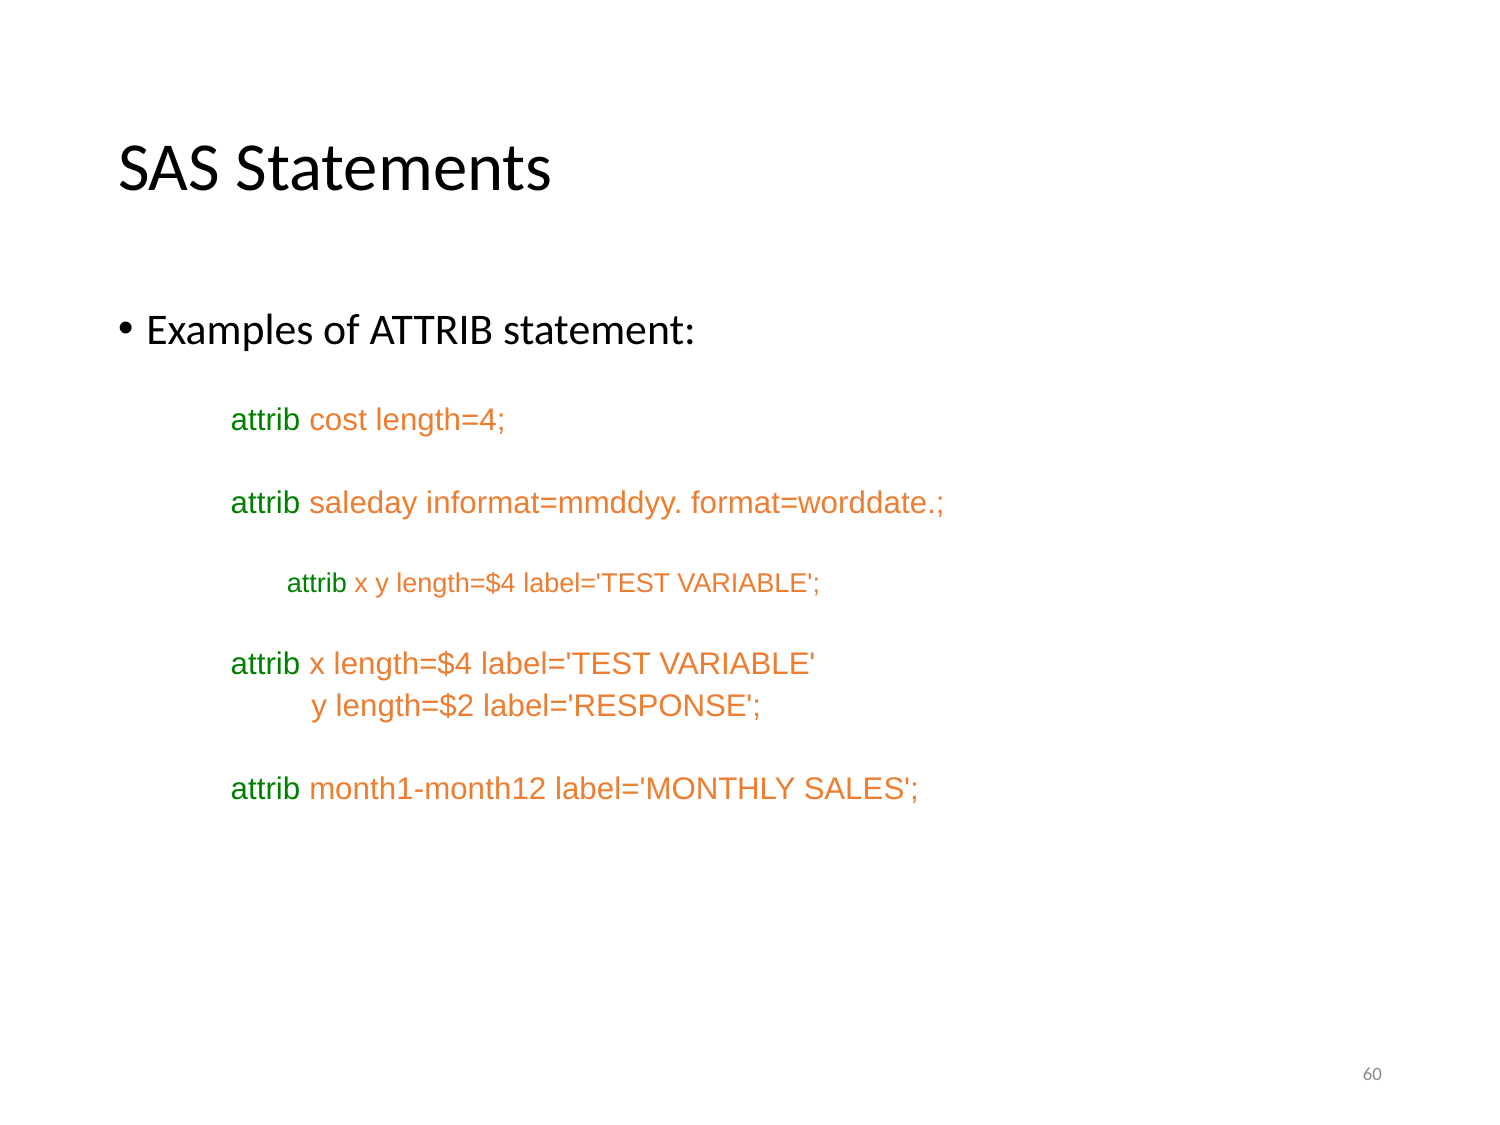

# SAS Statements
Examples of ATTRIB statement:

attrib cost length=4;

attrib saleday informat=mmddyy. format=worddate.;

attrib x y length=$4 label='TEST VARIABLE';

attrib x length=$4 label='TEST VARIABLE'
	      y length=$2 label='RESPONSE';

attrib month1-month12 label='MONTHLY SALES';
60